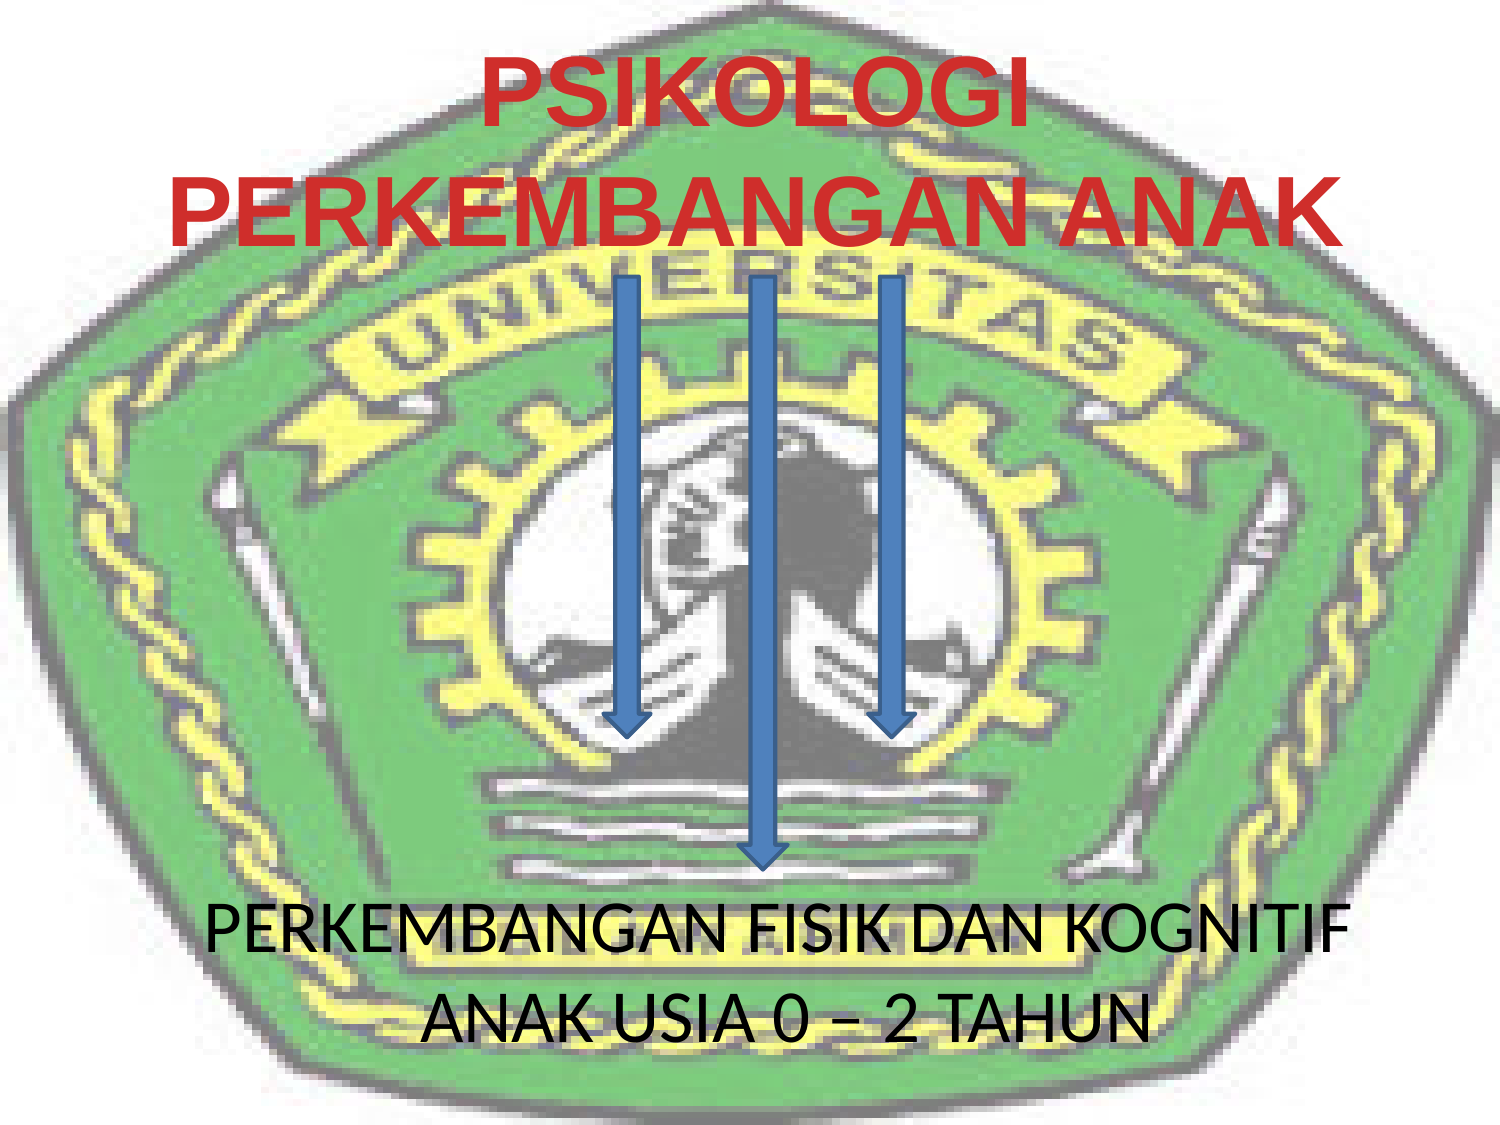

PSIKOLOGI PERKEMBANGAN ANAK

PERKEMBANGAN FISIK DAN KOGNITIF
ANAK USIA 0 – 2 TAHUN